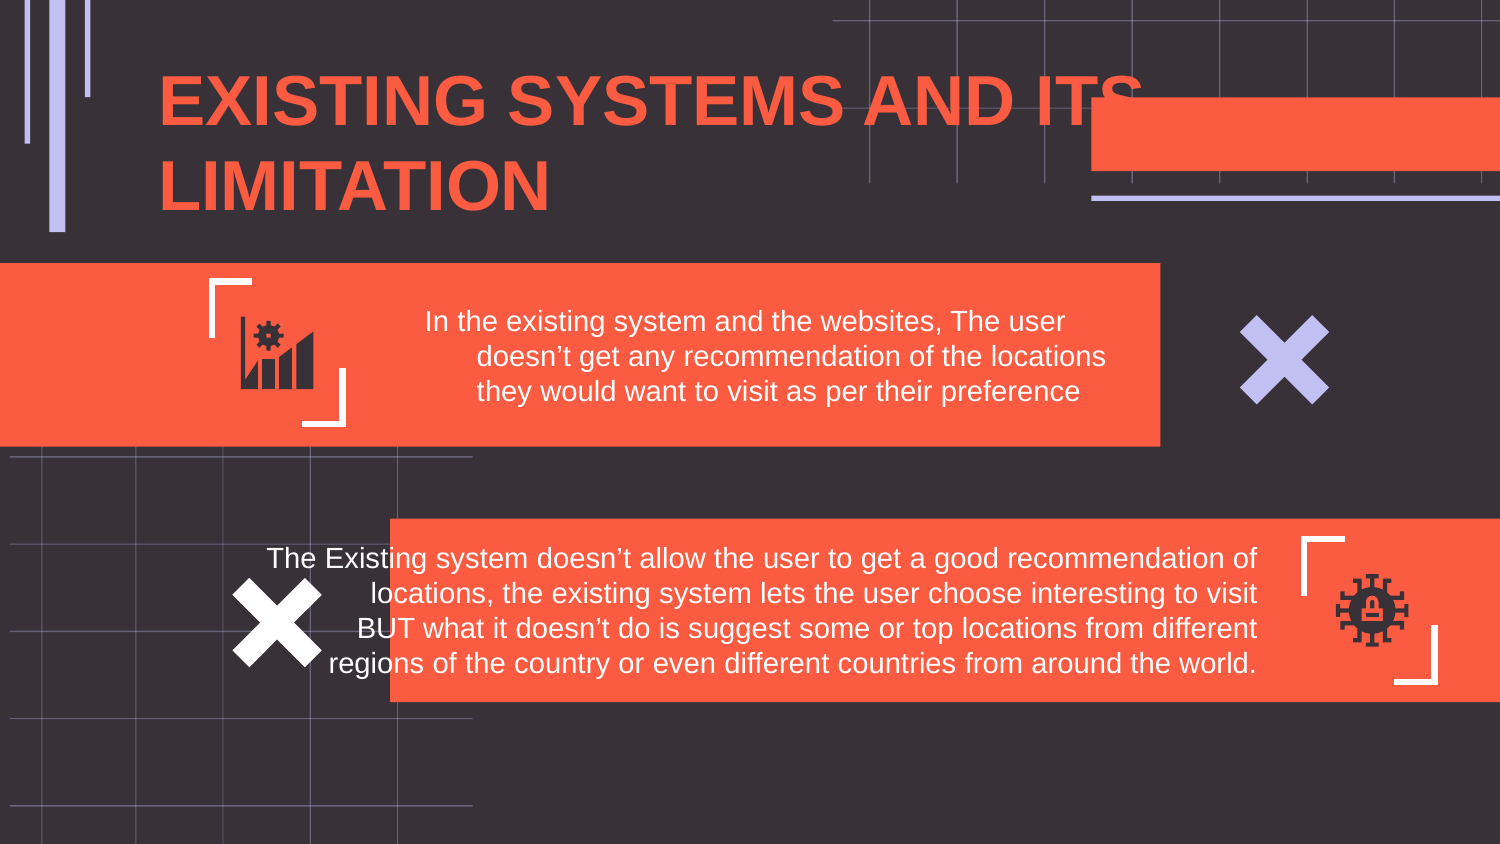

EXISTING SYSTEMS AND ITS LIMITATION

In the existing system and the websites, The user doesn’t get any recommendation of the locations they would want to visit as per their preference

#

The Existing system doesn’t allow the user to get a good recommendation of locations, the existing system lets the user choose interesting to visit
BUT what it doesn’t do is suggest some or top locations from different regions of the country or even different countries from around the world.